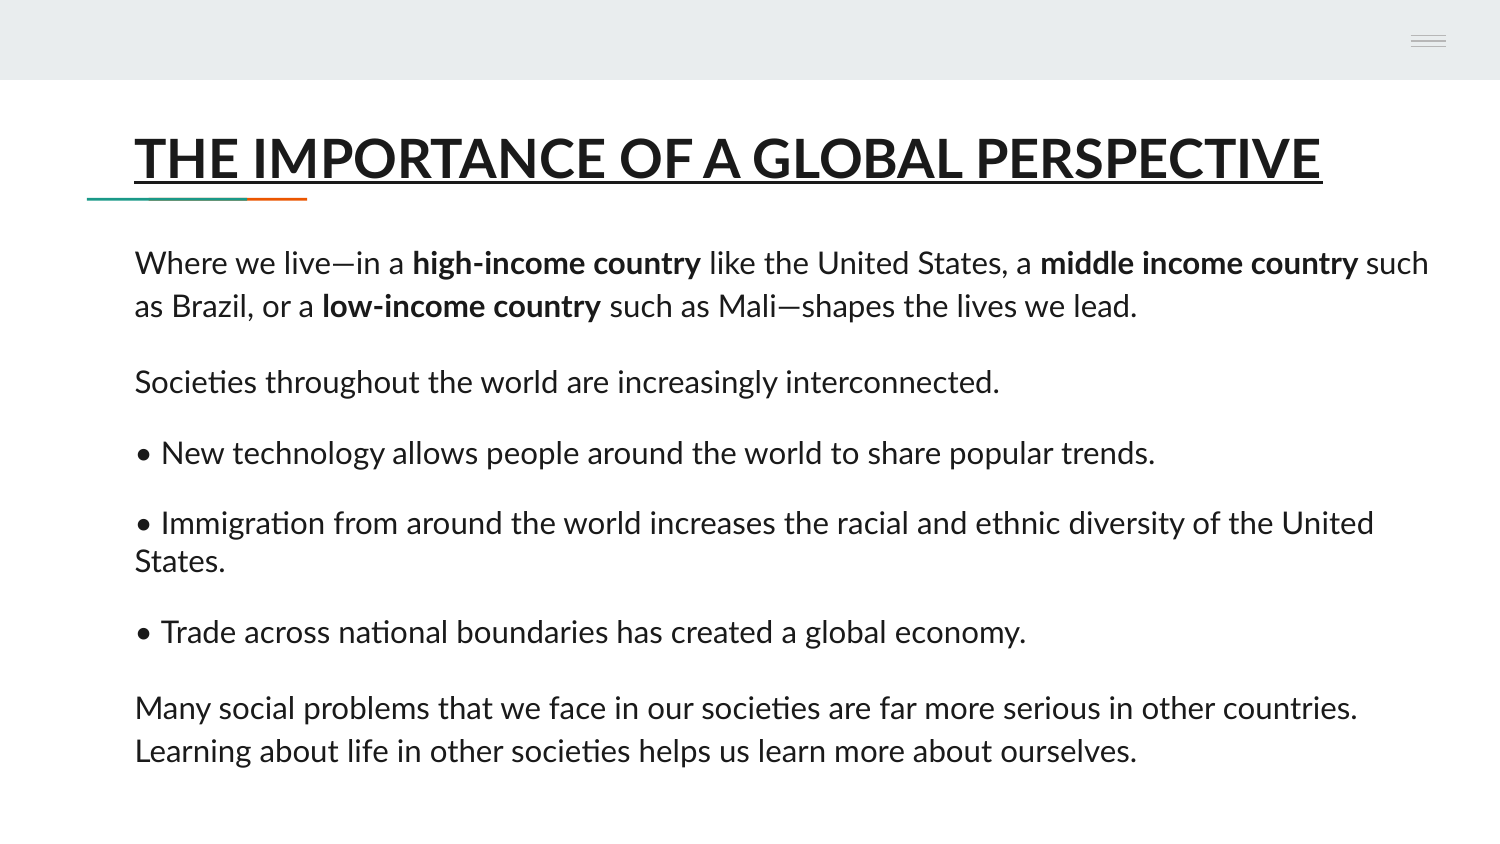

# THE IMPORTANCE OF A GLOBAL PERSPECTIVE
Where we live—in a high-income country like the United States, a middle income country such as Brazil, or a low-income country such as Mali—shapes the lives we lead.
Societies throughout the world are increasingly interconnected.
• New technology allows people around the world to share popular trends.
• Immigration from around the world increases the racial and ethnic diversity of the United States.
• Trade across national boundaries has created a global economy.
Many social problems that we face in our societies are far more serious in other countries. Learning about life in other societies helps us learn more about ourselves.